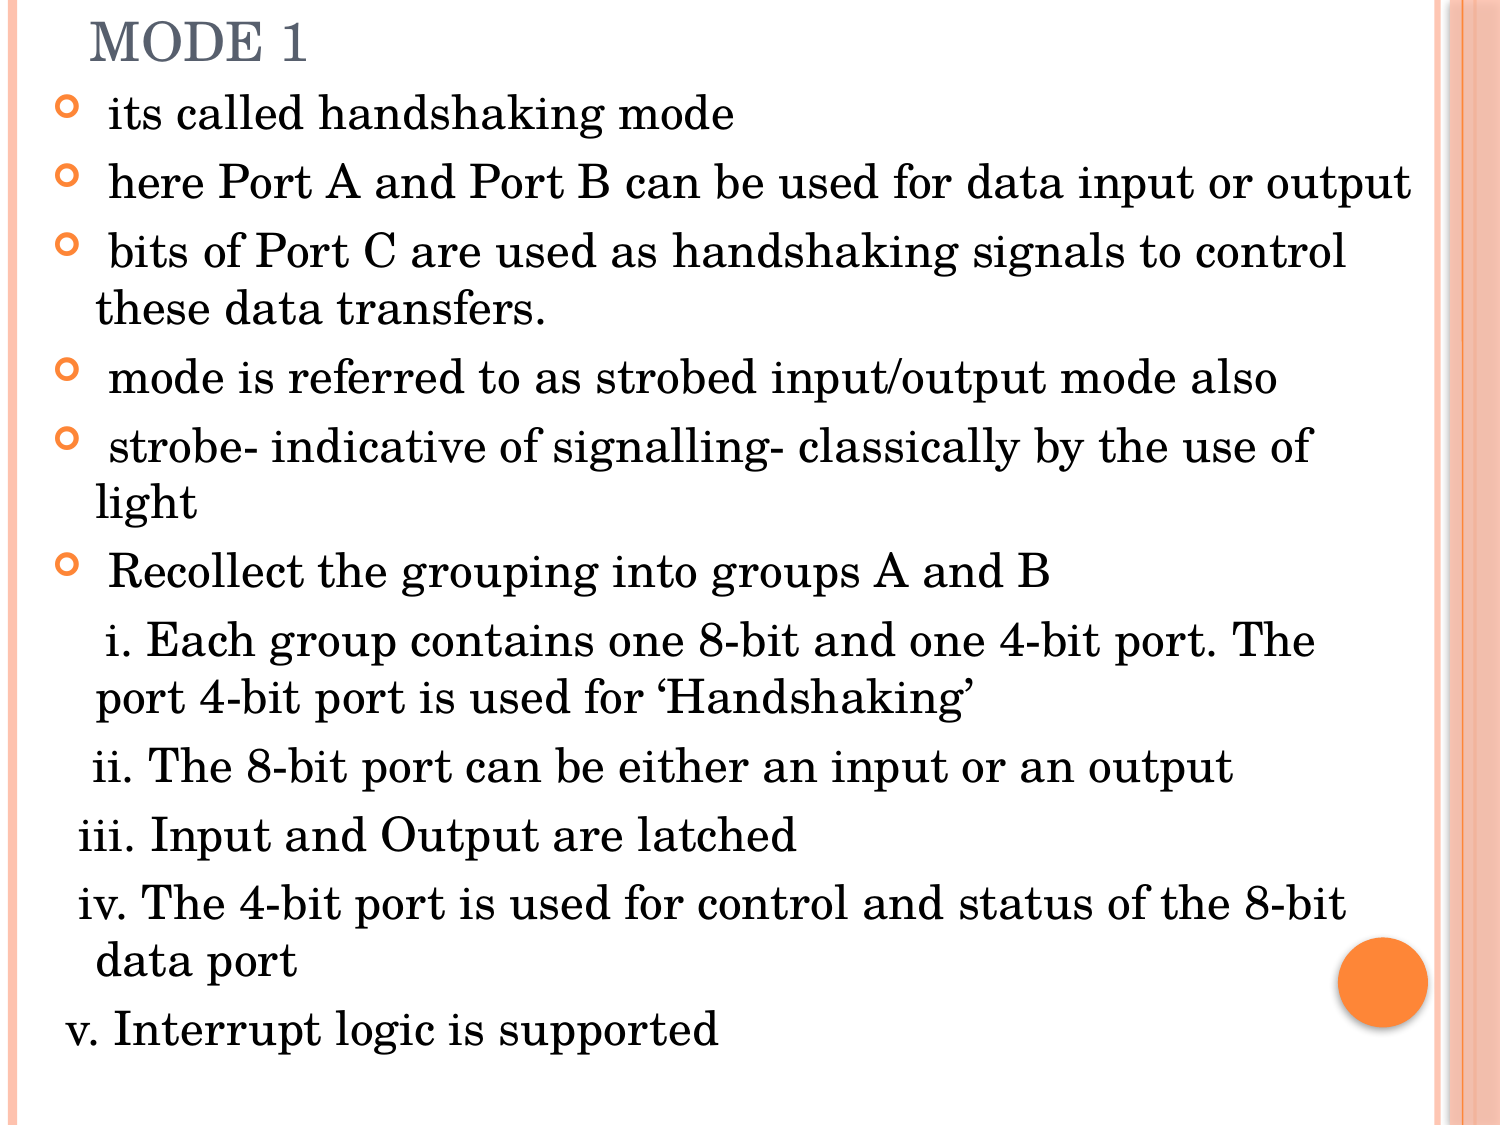

# Mode 1
 its called handshaking mode
 here Port A and Port B can be used for data input or output
 bits of Port C are used as handshaking signals to control these data transfers.
 mode is referred to as strobed input/output mode also
 strobe- indicative of signalling- classically by the use of light
 Recollect the grouping into groups A and B
    i. Each group contains one 8-bit and one 4-bit port. The port 4-bit port is used for ‘Handshaking’
   ii. The 8-bit port can be either an input or an output
  iii. Input and Output are latched
  iv. The 4-bit port is used for control and status of the 8-bit data port
 v. Interrupt logic is supported